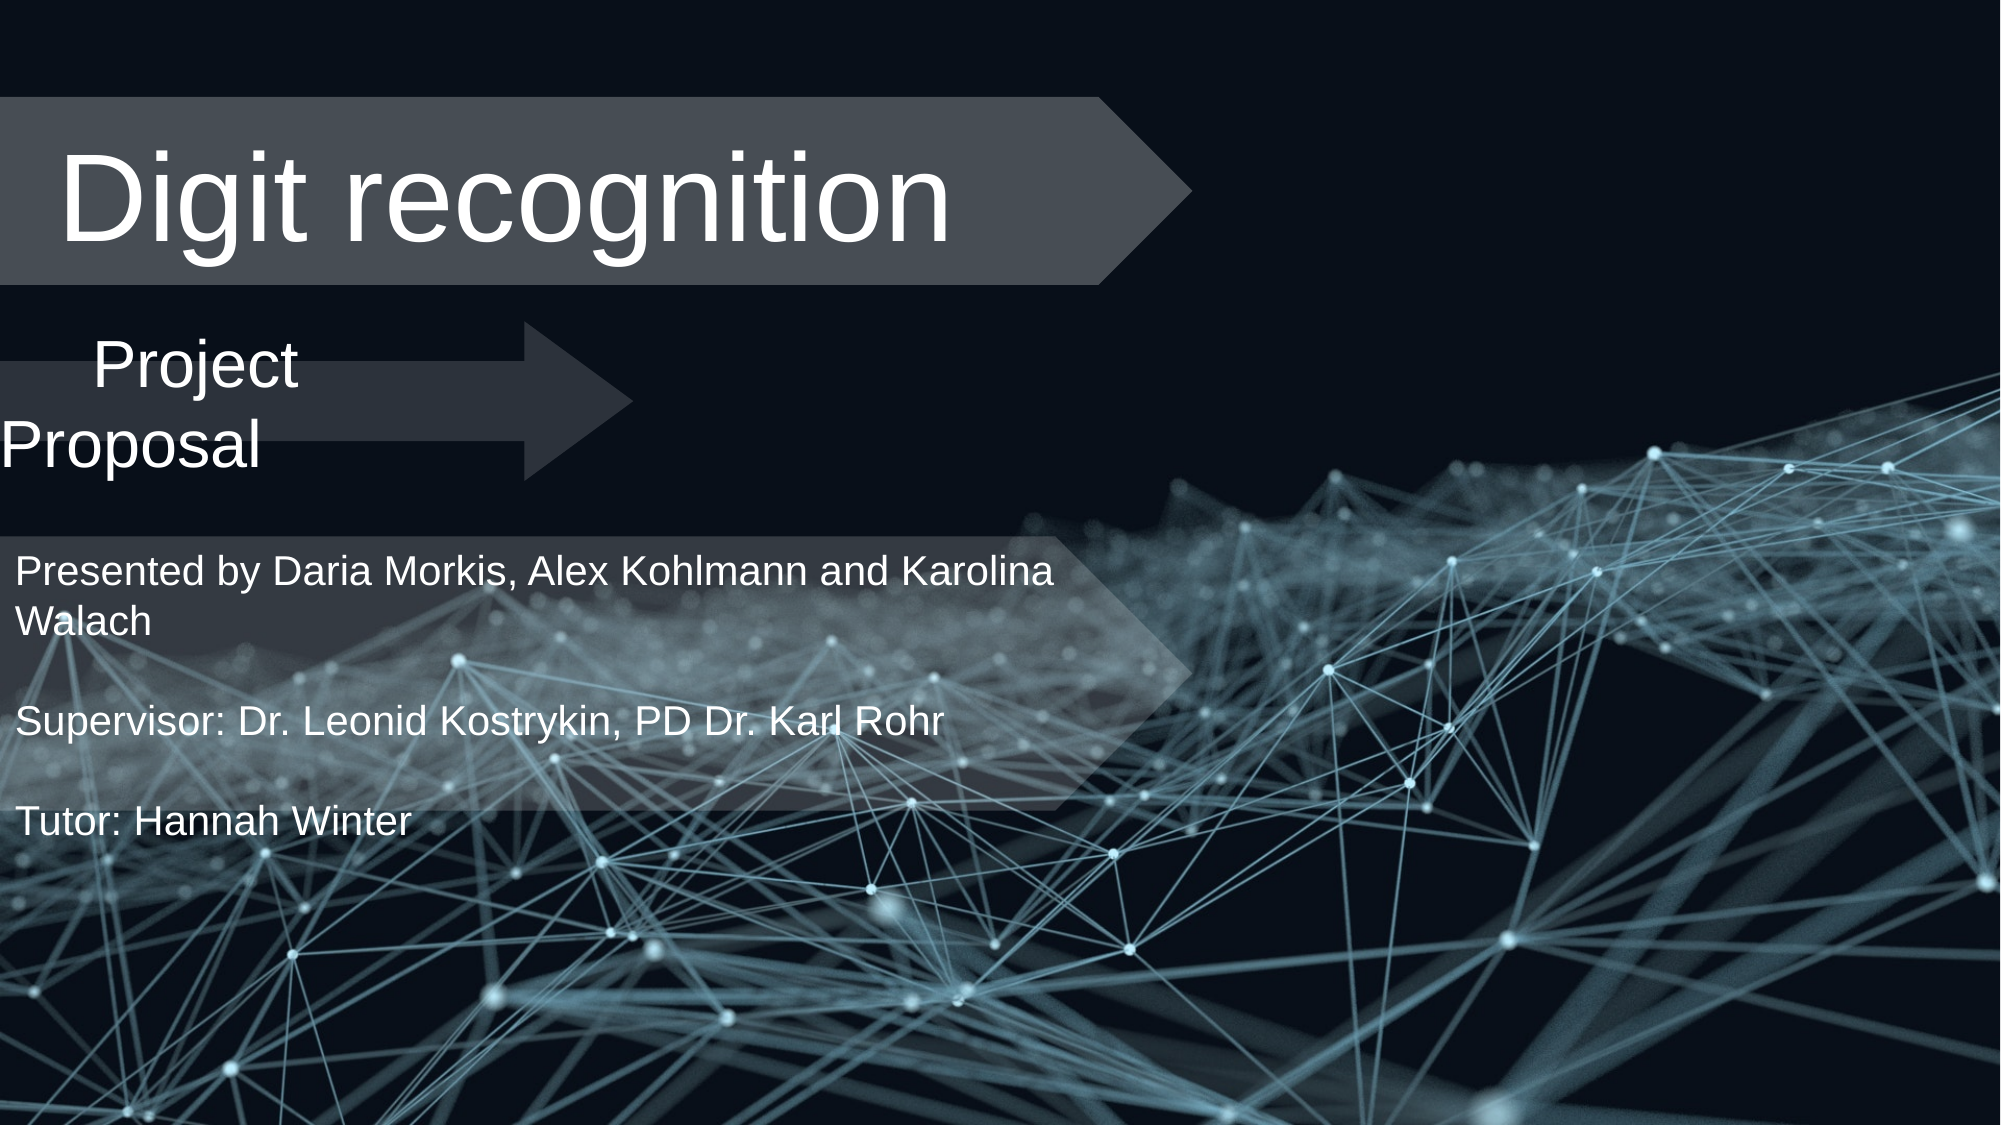

Digit recognition
     Project Proposal
Presented by Daria Morkis, Alex Kohlmann and Karolina Walach

Supervisor: Dr. Leonid Kostrykin, PD Dr. Karl Rohr

Tutor: Hannah Winter